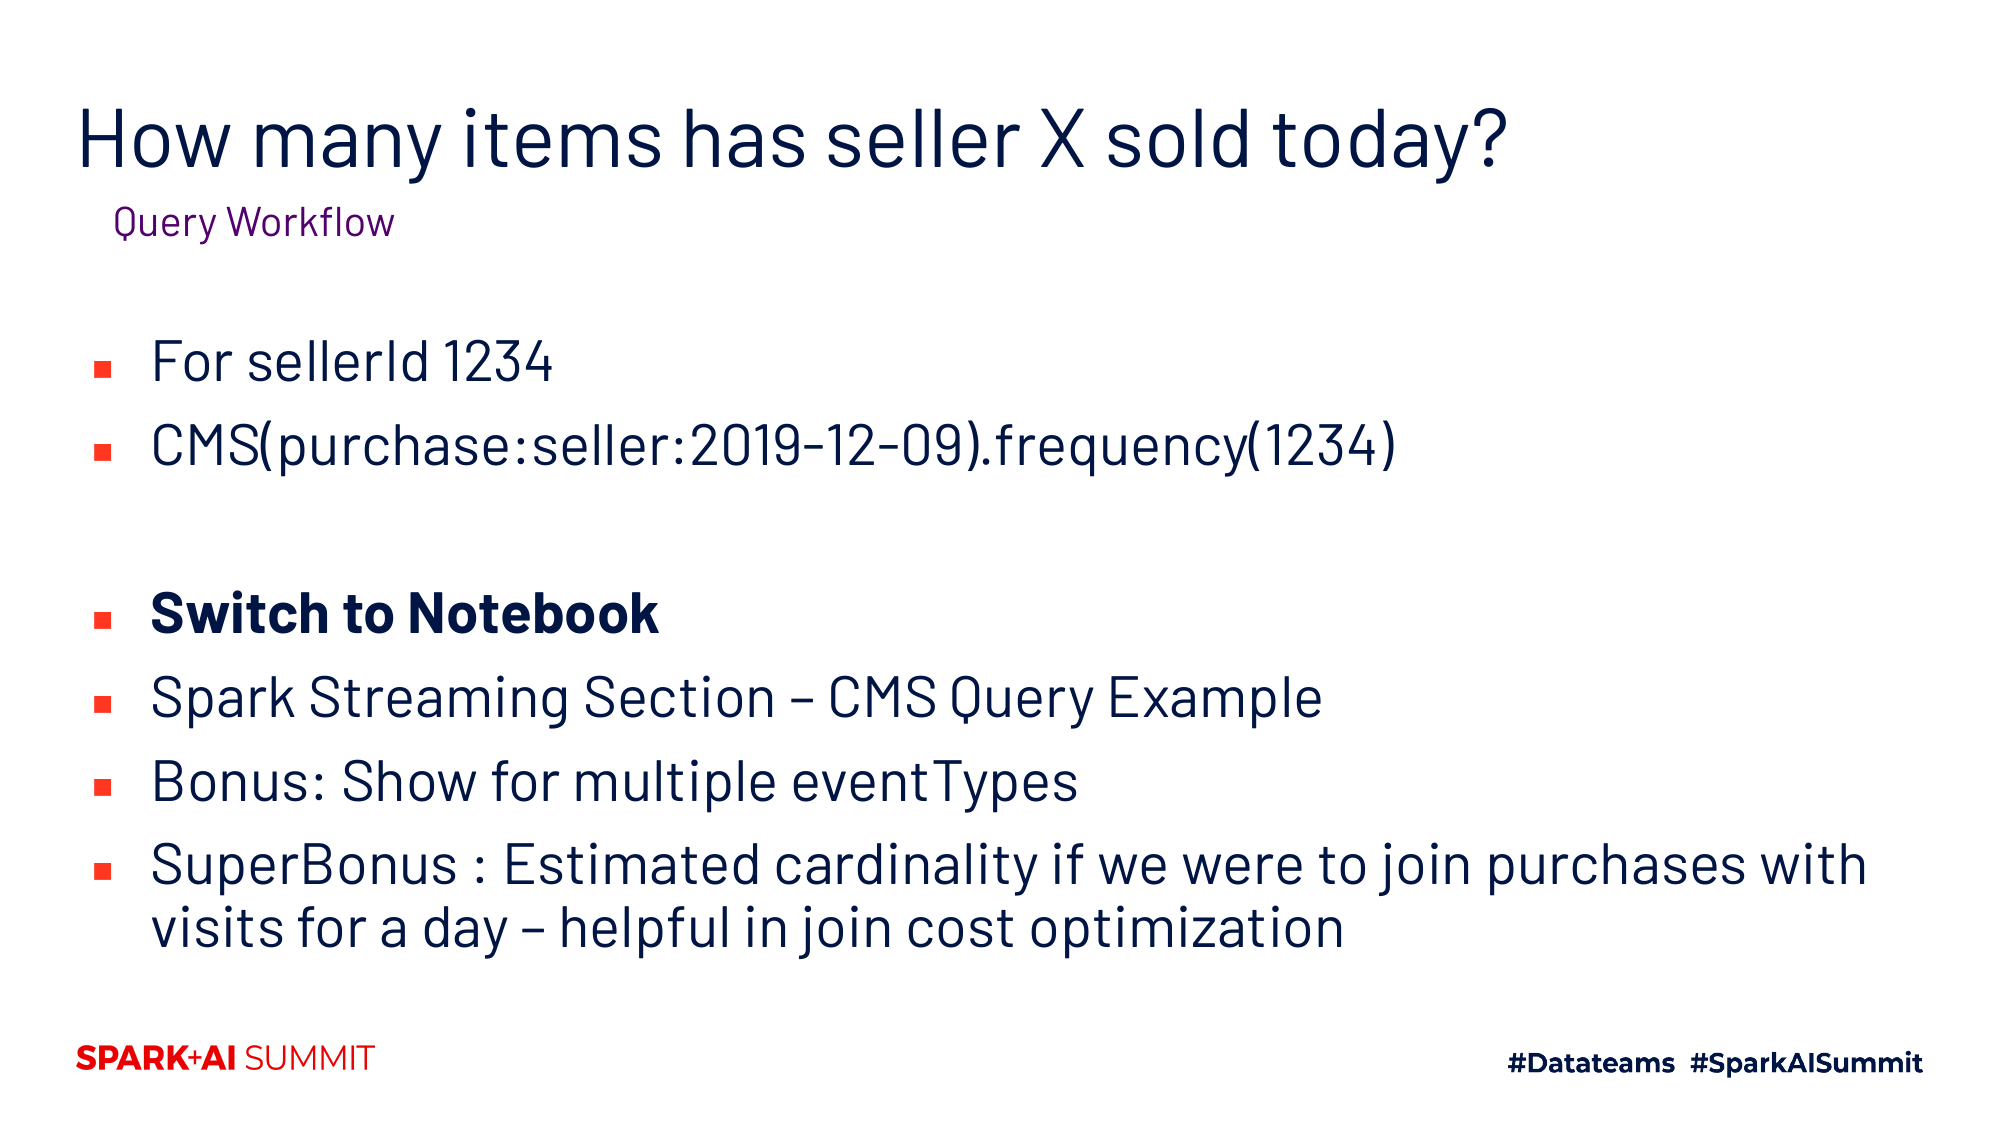

# How many items has seller X sold today?
Query Workflow
For sellerId 1234
CMS(purchase:seller:2019-12-09).frequency(1234)

Switch to Notebook
Spark Streaming Section – CMS Query Example
Bonus: Show for multiple eventTypes
SuperBonus : Estimated cardinality if we were to join purchases with visits for a day – helpful in join cost optimization